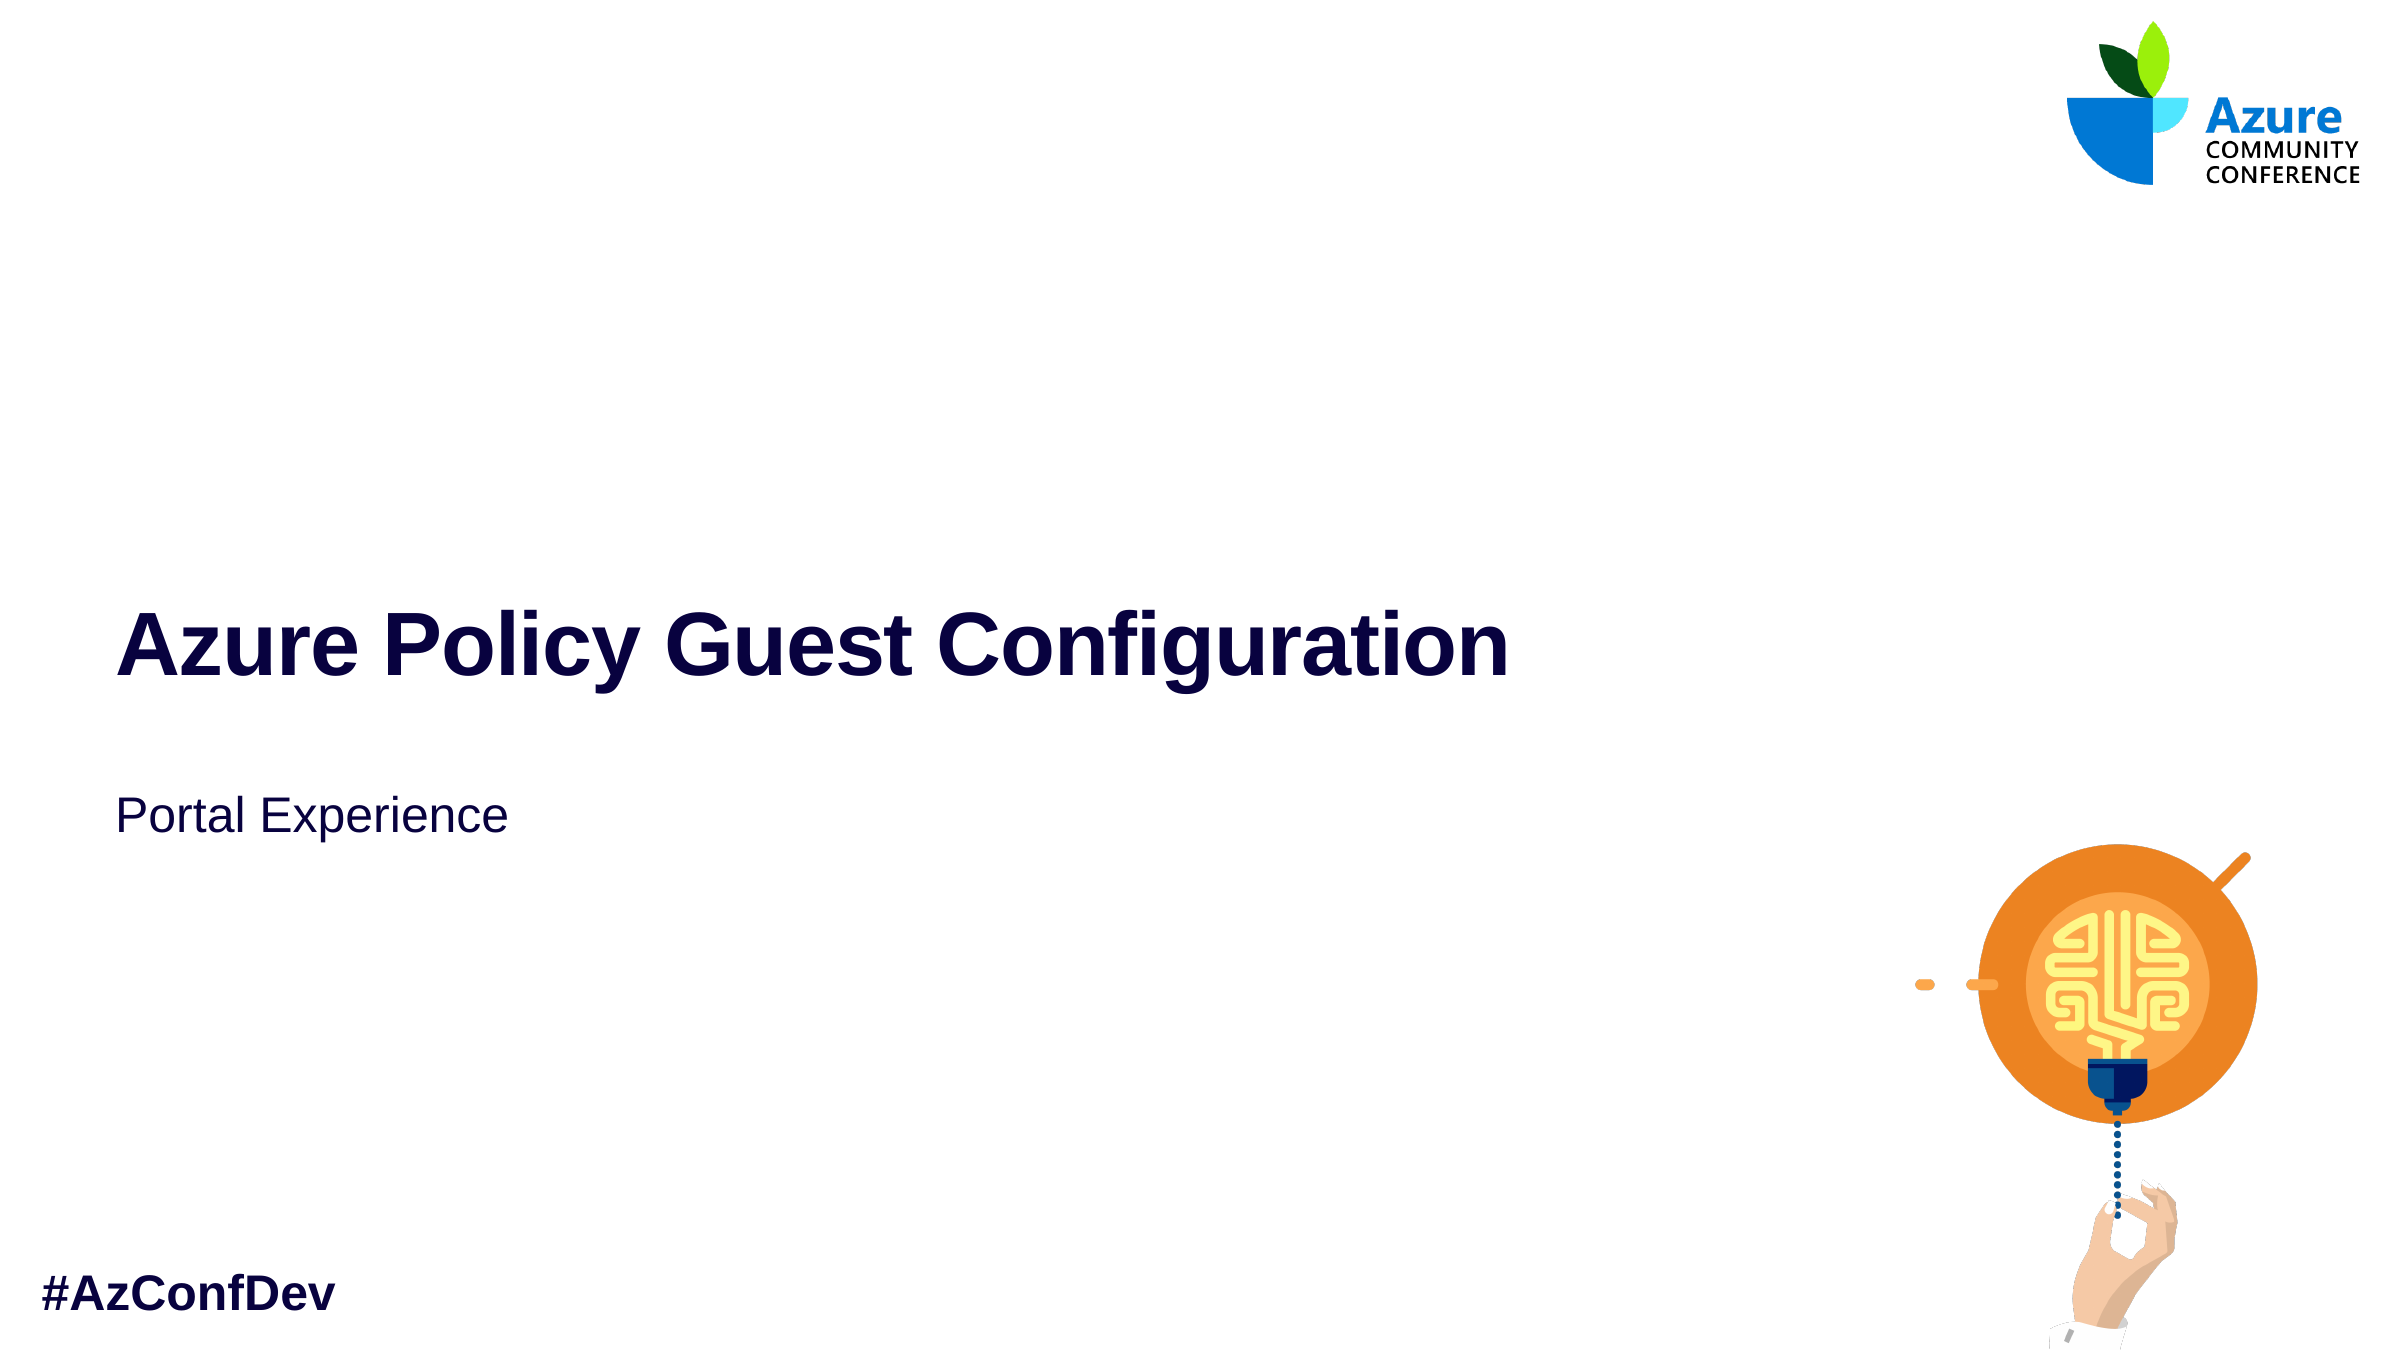

# Azure Policy Guest Configuration
Portal Experience